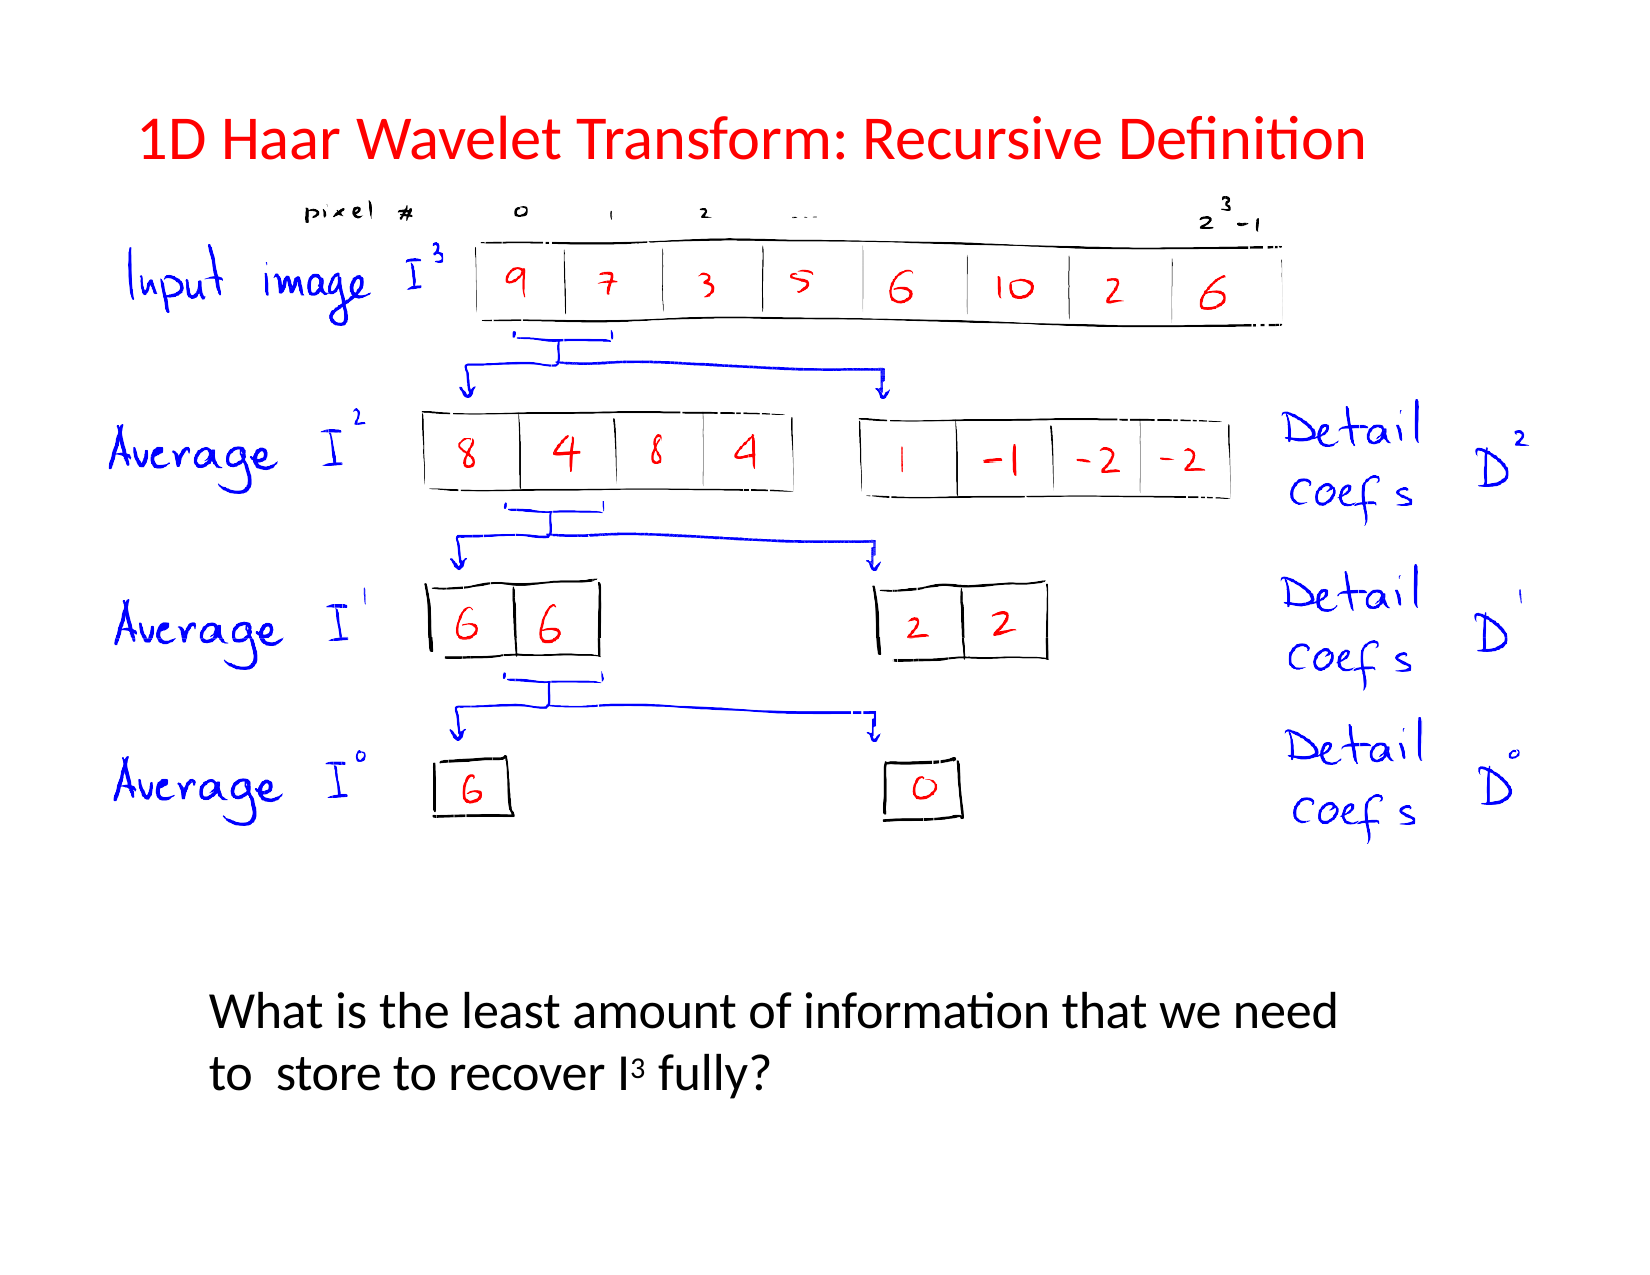

# 1D Haar Wavelet Transform: Recursive Definition

What is the least amount of information that we need to  store to recover I3 fully?